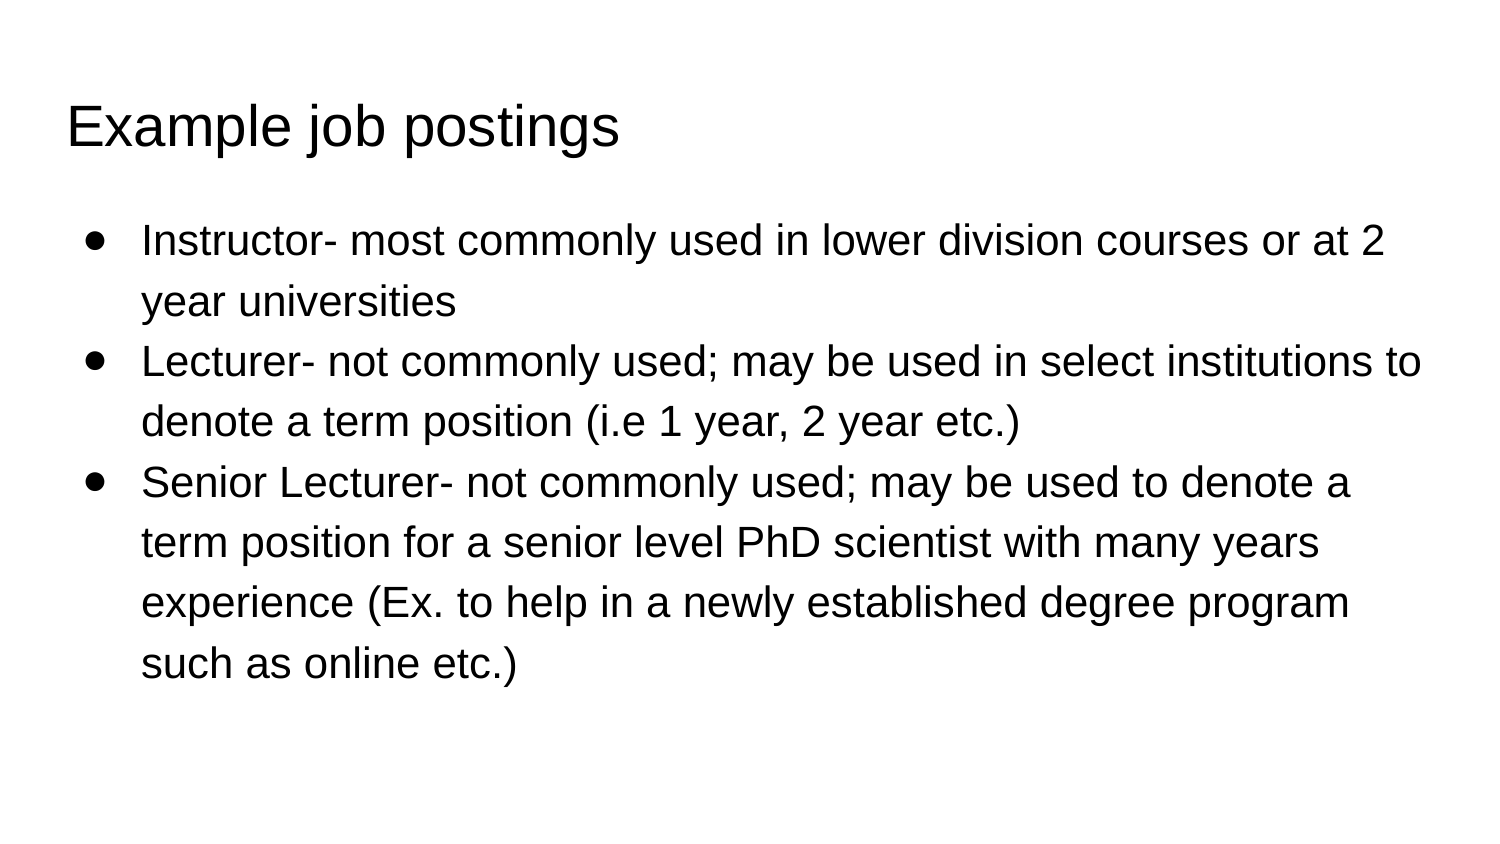

# Example job postings
Instructor- most commonly used in lower division courses or at 2 year universities
Lecturer- not commonly used; may be used in select institutions to denote a term position (i.e 1 year, 2 year etc.)
Senior Lecturer- not commonly used; may be used to denote a term position for a senior level PhD scientist with many years experience (Ex. to help in a newly established degree program such as online etc.)